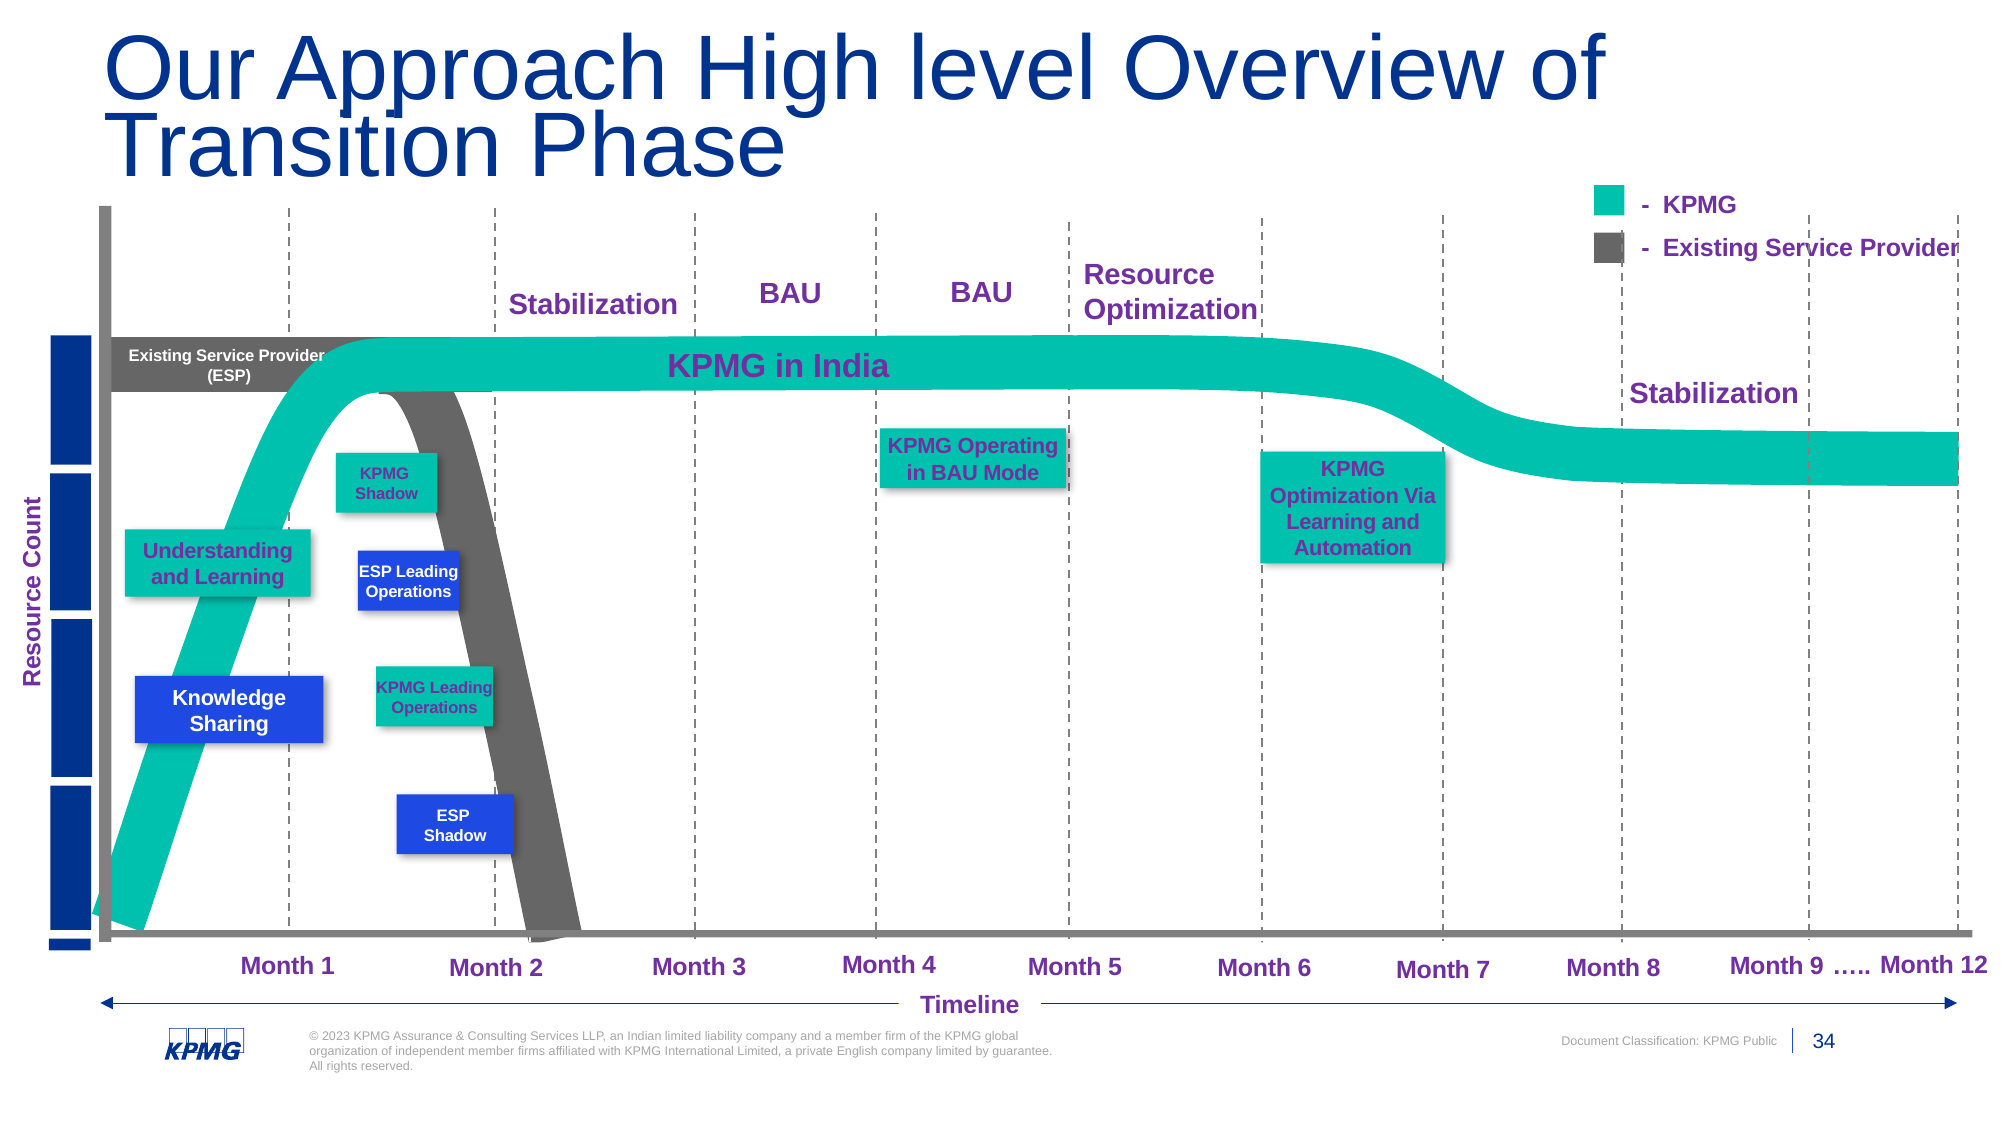

# Our Approach High level Overview of Transition Phase
-  KPMG

-  Existing Service Provider

Resource Optimization
BAU
BAU
Stabilization

Existing Service Provider
(ESP)
KPMG in India

Stabilization
KPMG Operating in BAU Mode
KPMG Optimization Via Learning and Automation
KPMG
Shadow

Understanding and Learning
ESP Leading Operations
Resource Count

KPMG Leading Operations
Knowledge Sharing

ESP
Shadow

Month 4
Month 12
Month 1
Month 9
Month 5
Month 3
Month 6
Month 2
Month 8
Month 7
…..
Timeline